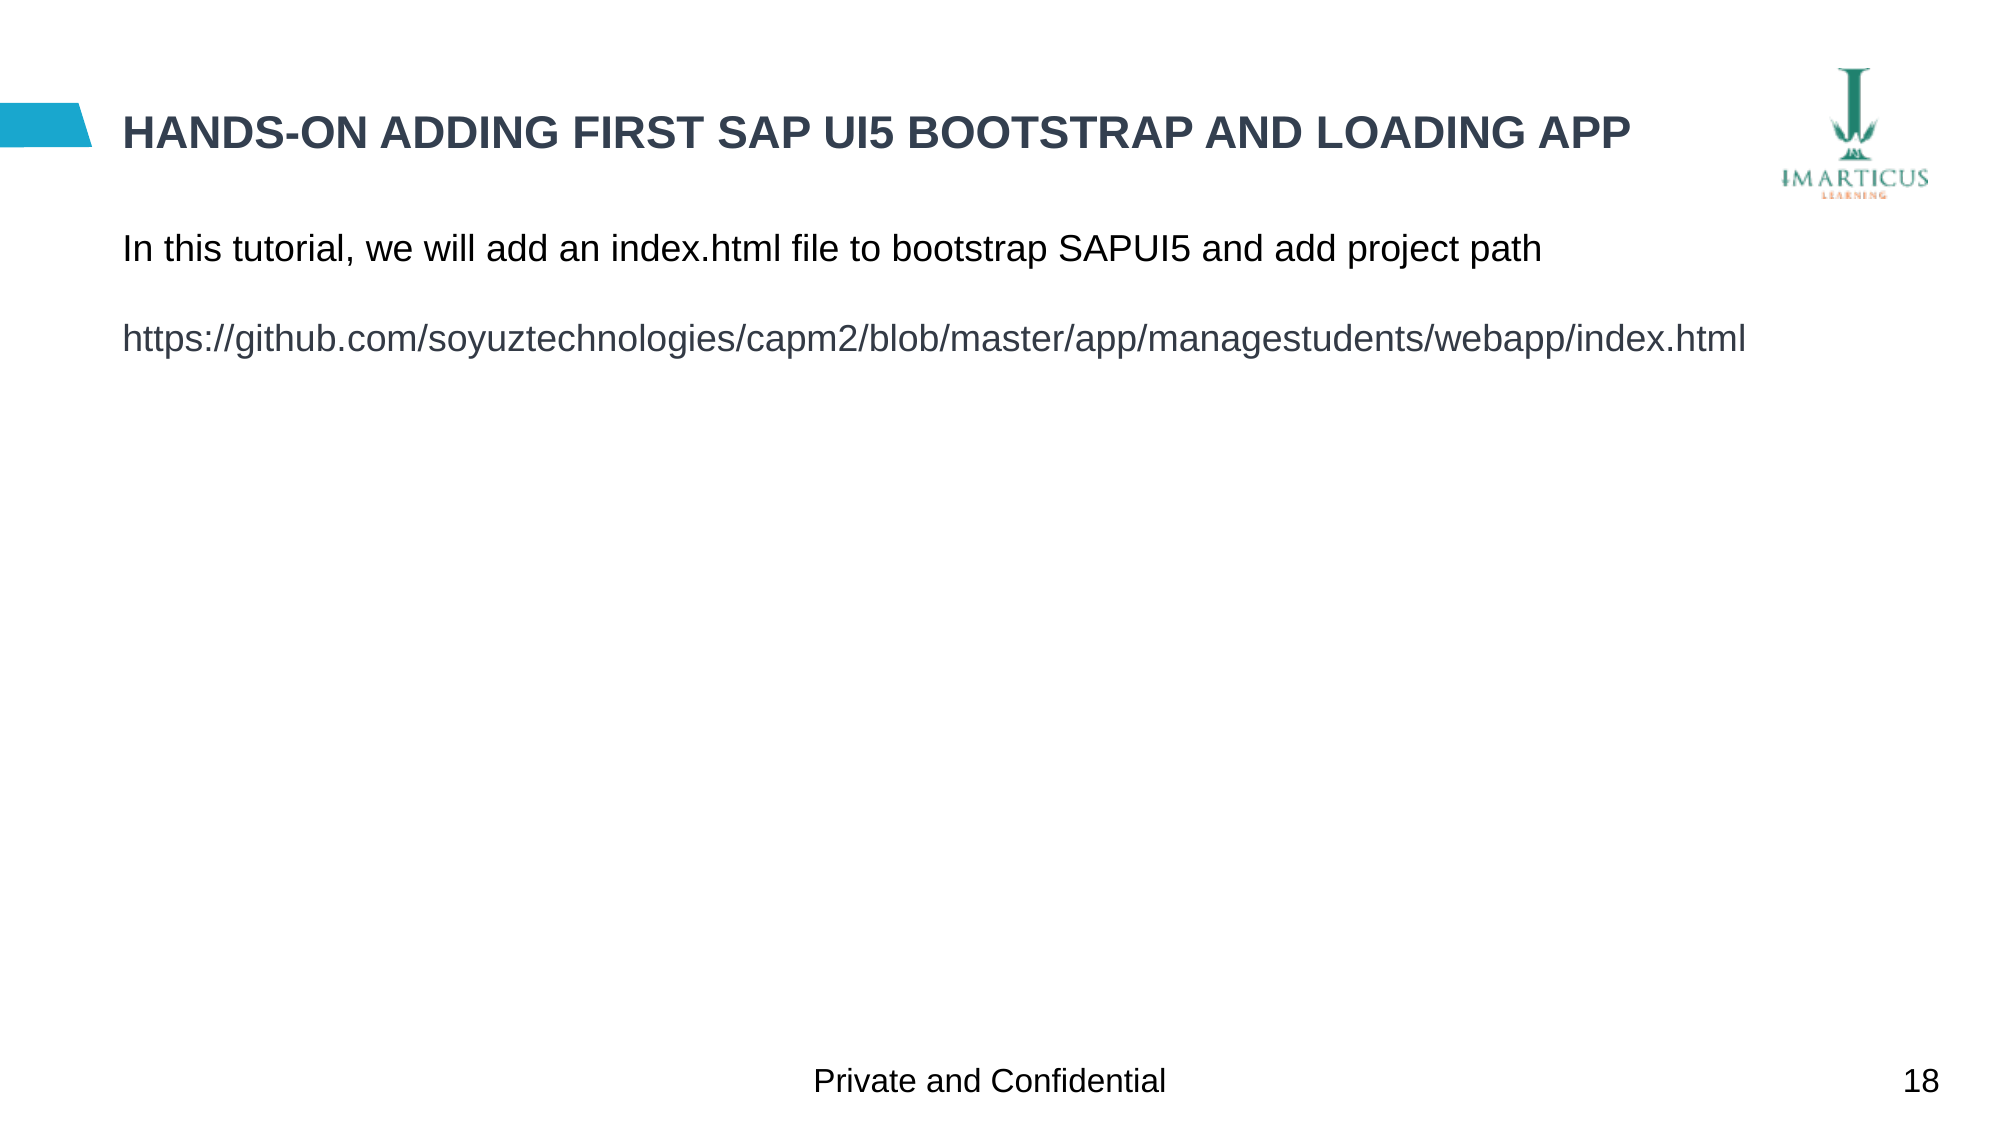

# HANDS-ON ADDING FIRST SAP UI5 BOOTSTRAP AND LOADING APP
In this tutorial, we will add an index.html file to bootstrap SAPUI5 and add project path

https://github.com/soyuztechnologies/capm2/blob/master/app/managestudents/webapp/index.html